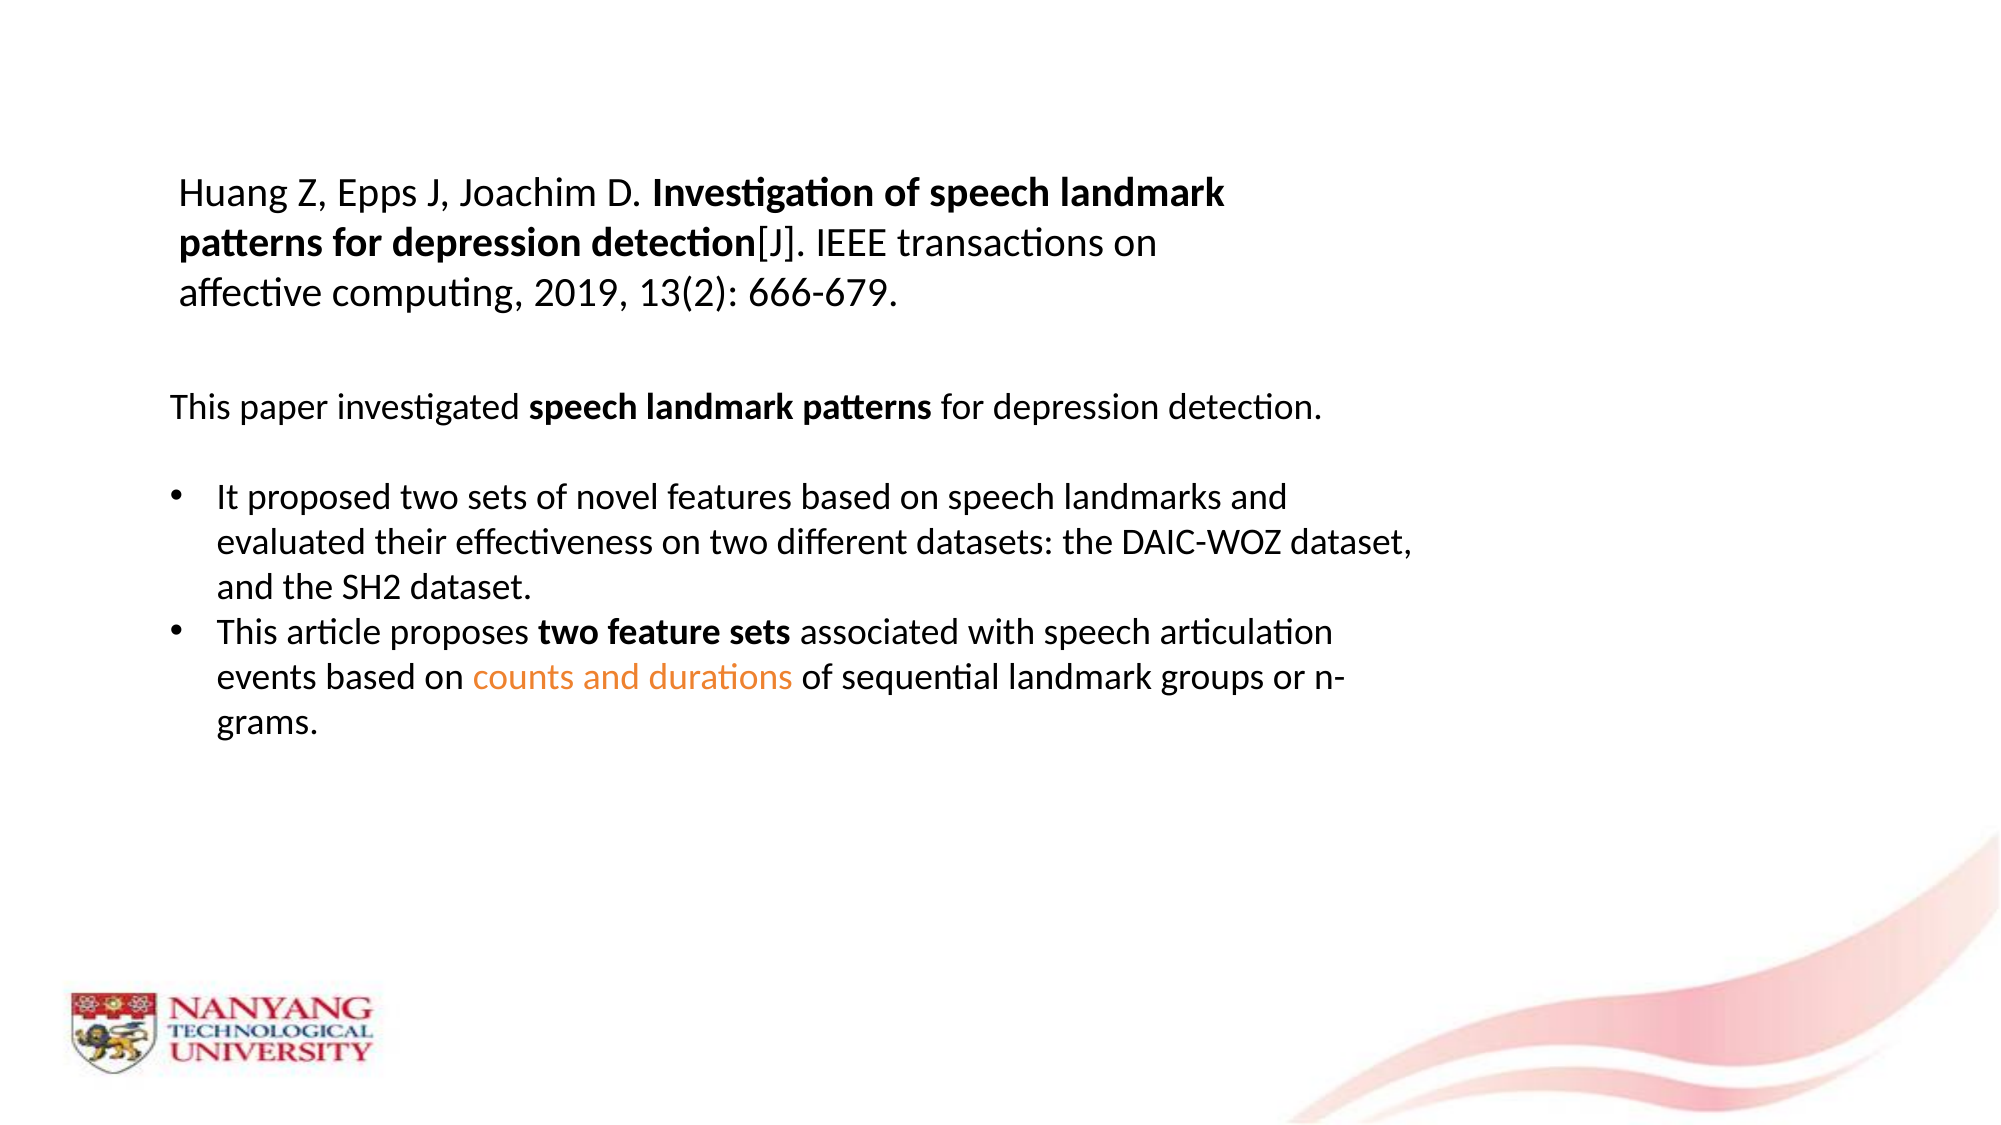

Huang Z, Epps J, Joachim D. Investigation of speech landmark patterns for depression detection[J]. IEEE transactions on affective computing, 2019, 13(2): 666-679.
This paper investigated speech landmark patterns for depression detection.

It proposed two sets of novel features based on speech landmarks and evaluated their effectiveness on two different datasets: the DAIC-WOZ dataset, and the SH2 dataset.
This article proposes two feature sets associated with speech articulation events based on counts and durations of sequential landmark groups or n-grams.

80